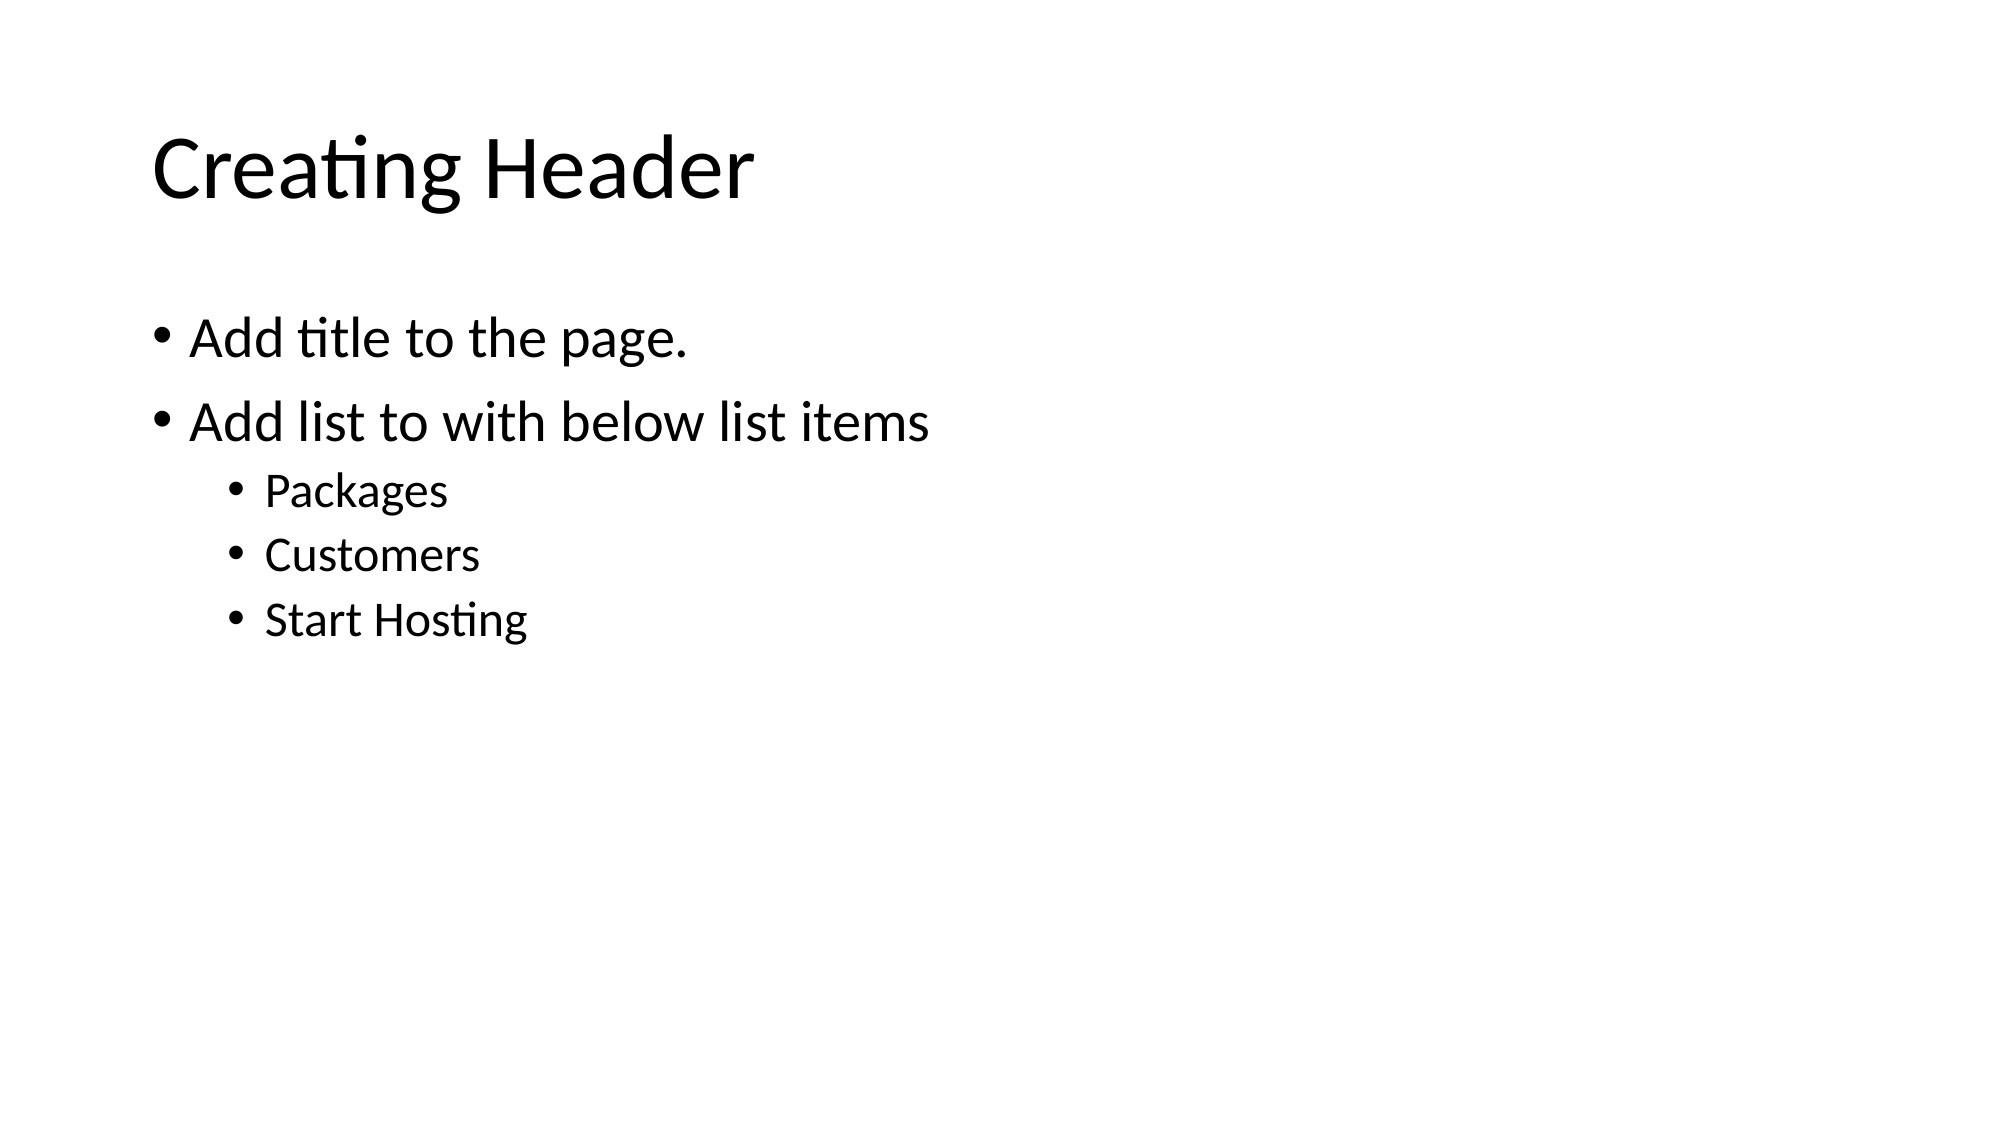

# Creating Header
Add title to the page.
Add list to with below list items
Packages
Customers
Start Hosting